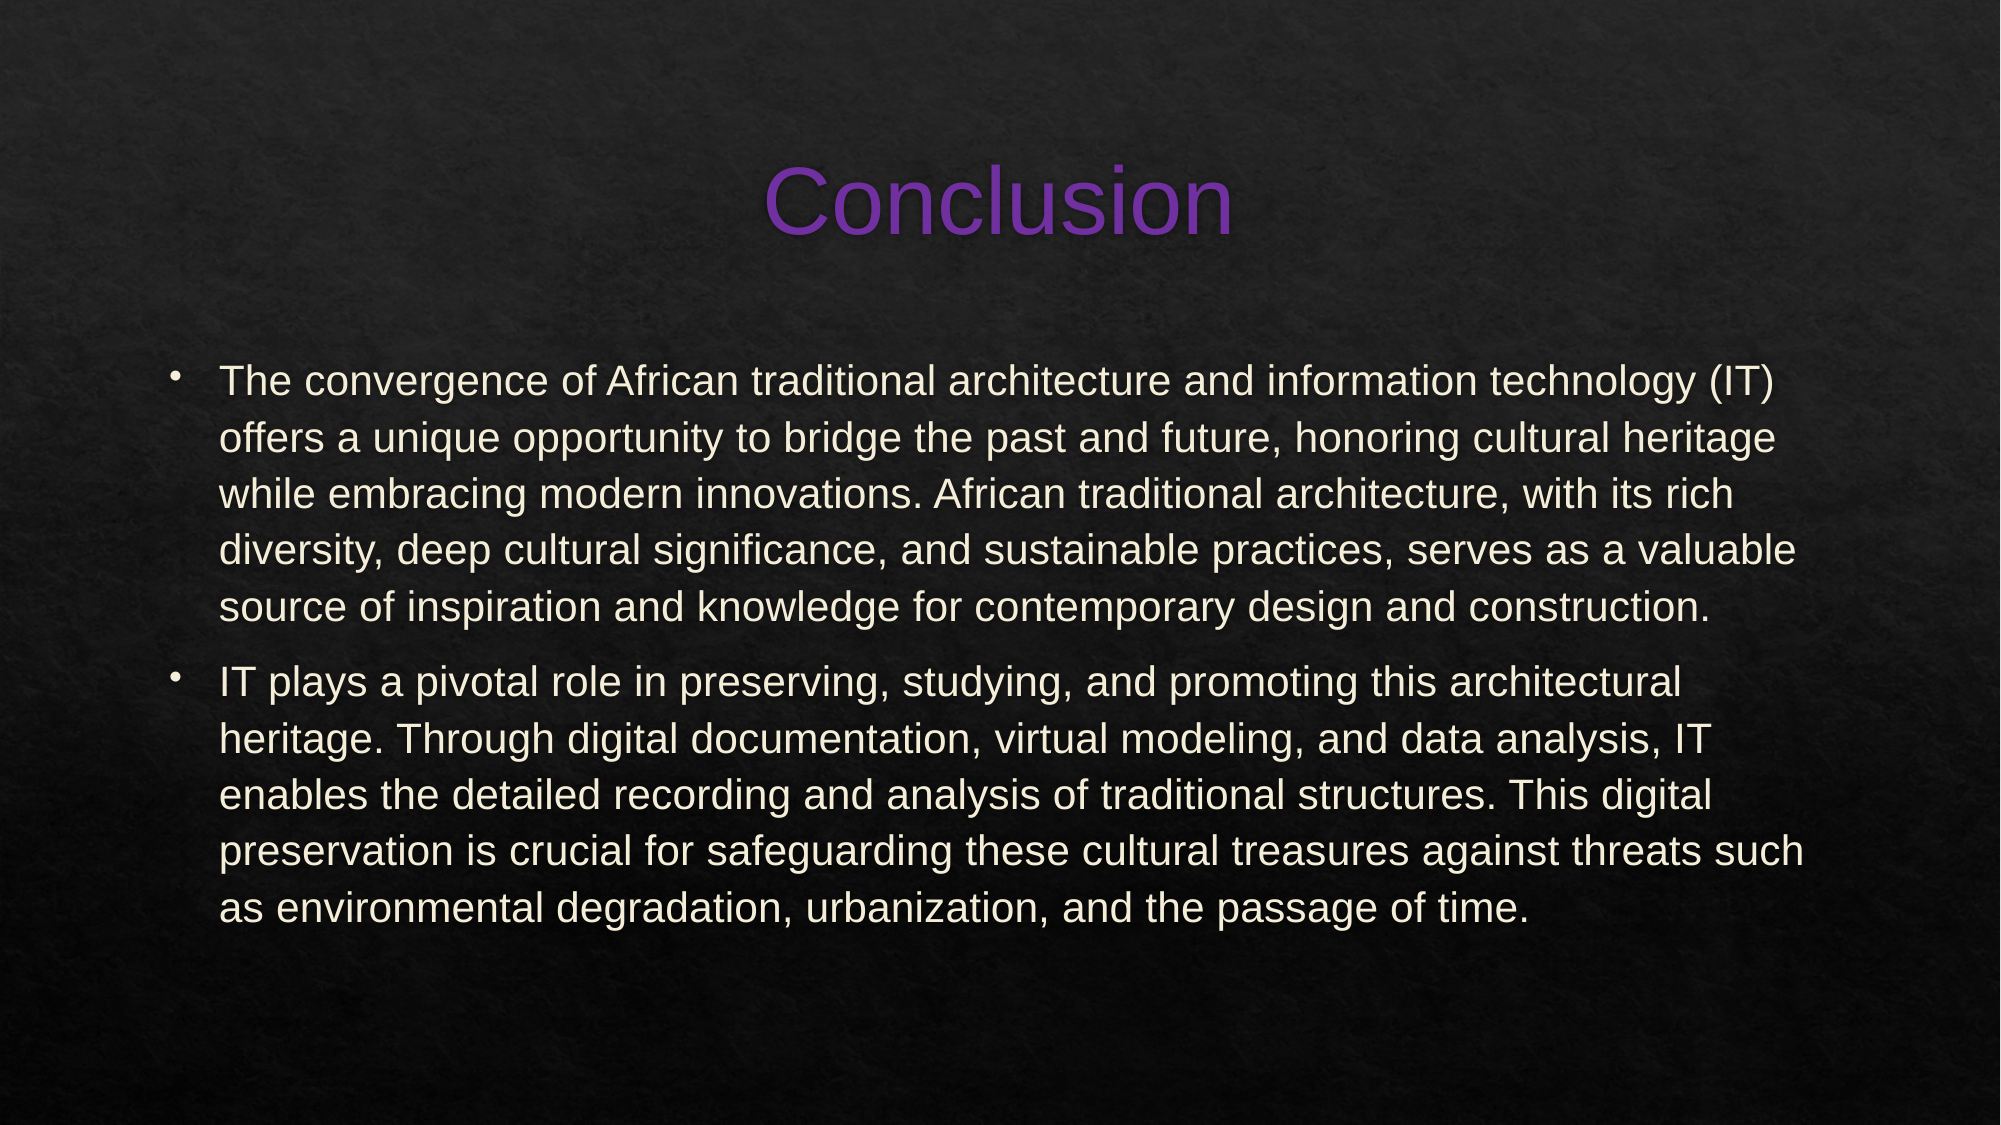

# Conclusion
The convergence of African traditional architecture and information technology (IT) offers a unique opportunity to bridge the past and future, honoring cultural heritage while embracing modern innovations. African traditional architecture, with its rich diversity, deep cultural significance, and sustainable practices, serves as a valuable source of inspiration and knowledge for contemporary design and construction.
IT plays a pivotal role in preserving, studying, and promoting this architectural heritage. Through digital documentation, virtual modeling, and data analysis, IT enables the detailed recording and analysis of traditional structures. This digital preservation is crucial for safeguarding these cultural treasures against threats such as environmental degradation, urbanization, and the passage of time.